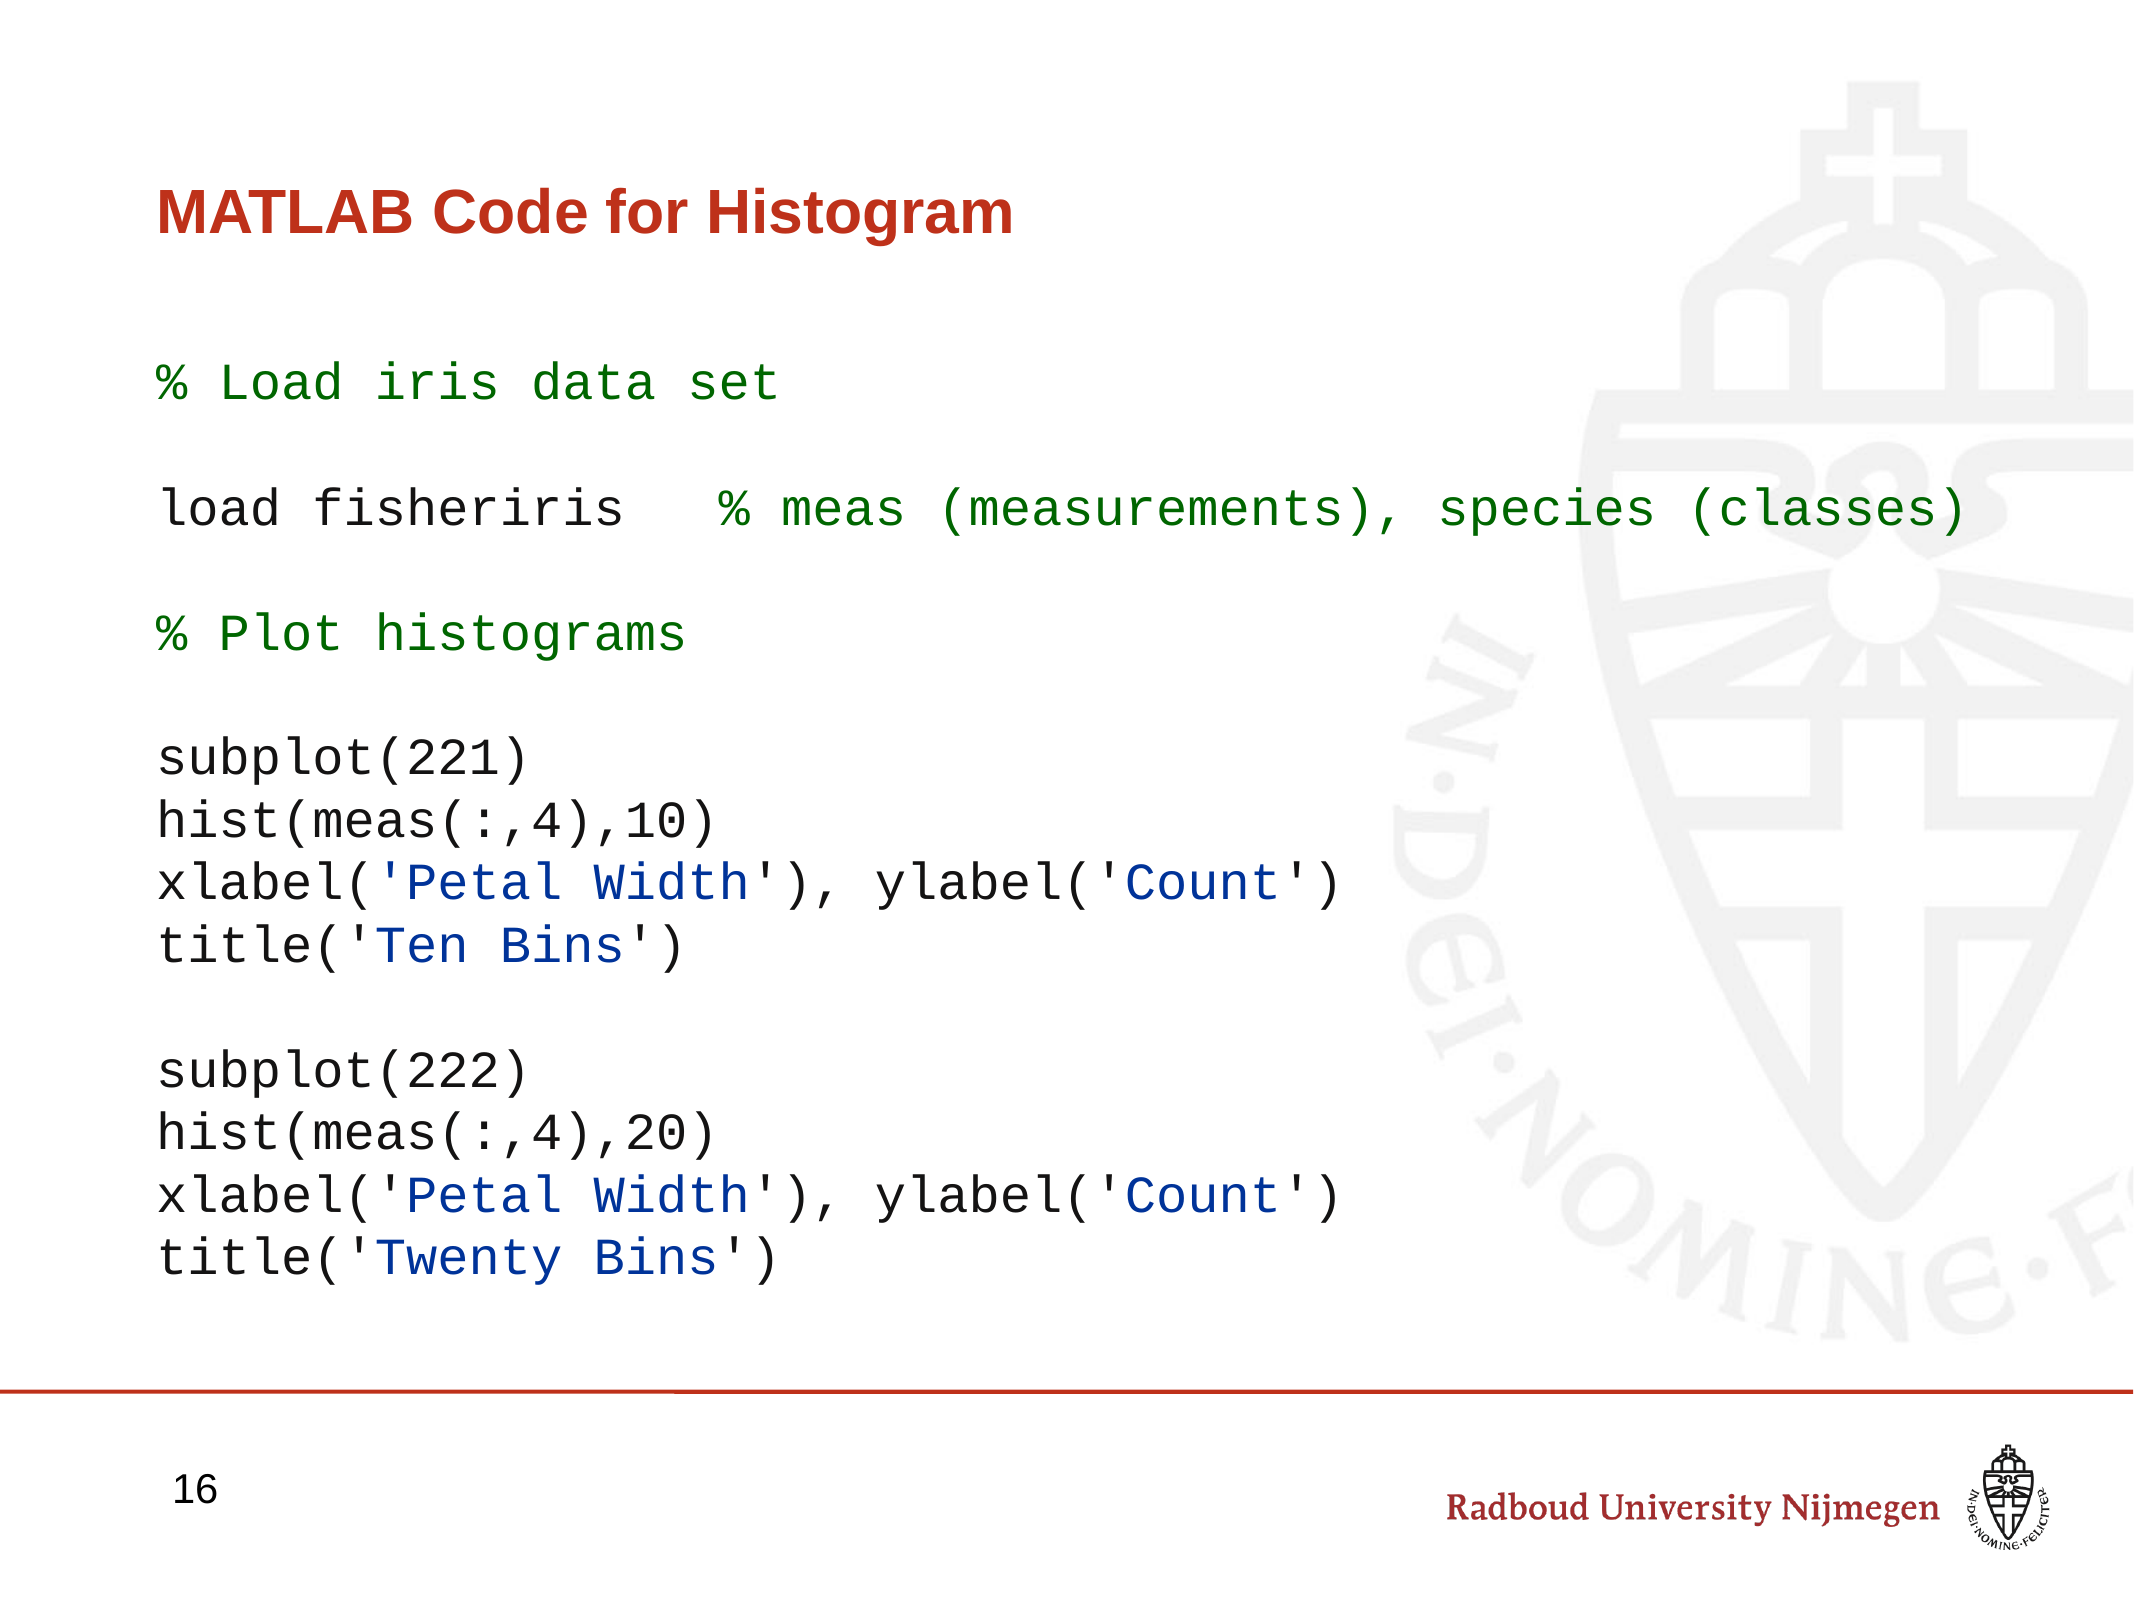

# MATLAB Code for Histogram
% Load iris data set

load fisheriris   % meas (measurements), species (classes)

% Plot histograms

subplot(221)
hist(meas(:,4),10)
xlabel('Petal Width'), ylabel('Count')
title('Ten Bins')

subplot(222)
hist(meas(:,4),20)
xlabel('Petal Width'), ylabel('Count')
title('Twenty Bins')
16